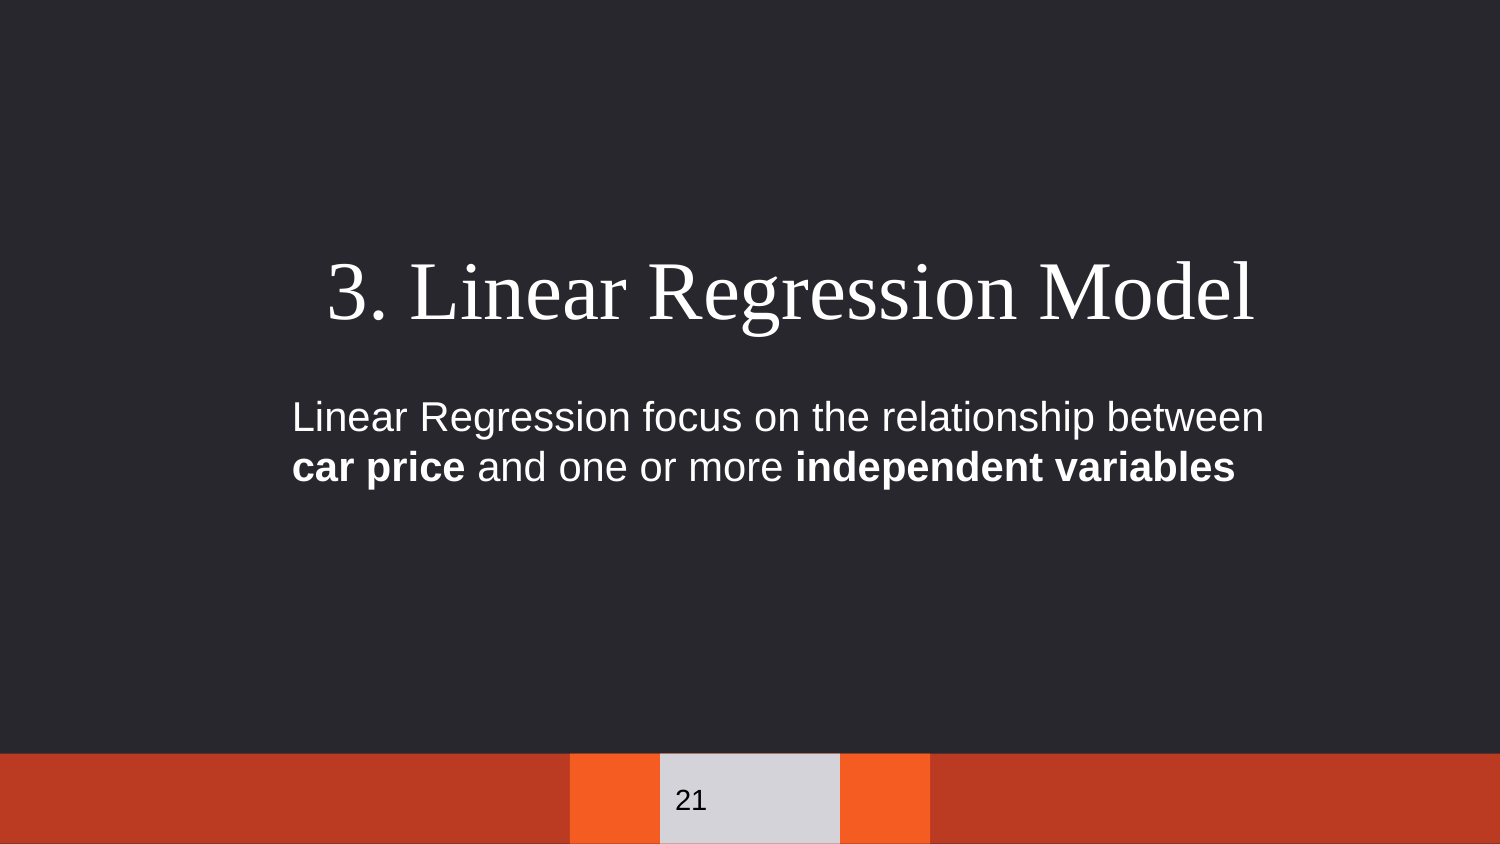

3. Linear Regression Model
Linear Regression focus on the relationship between car price and one or more independent variables
21